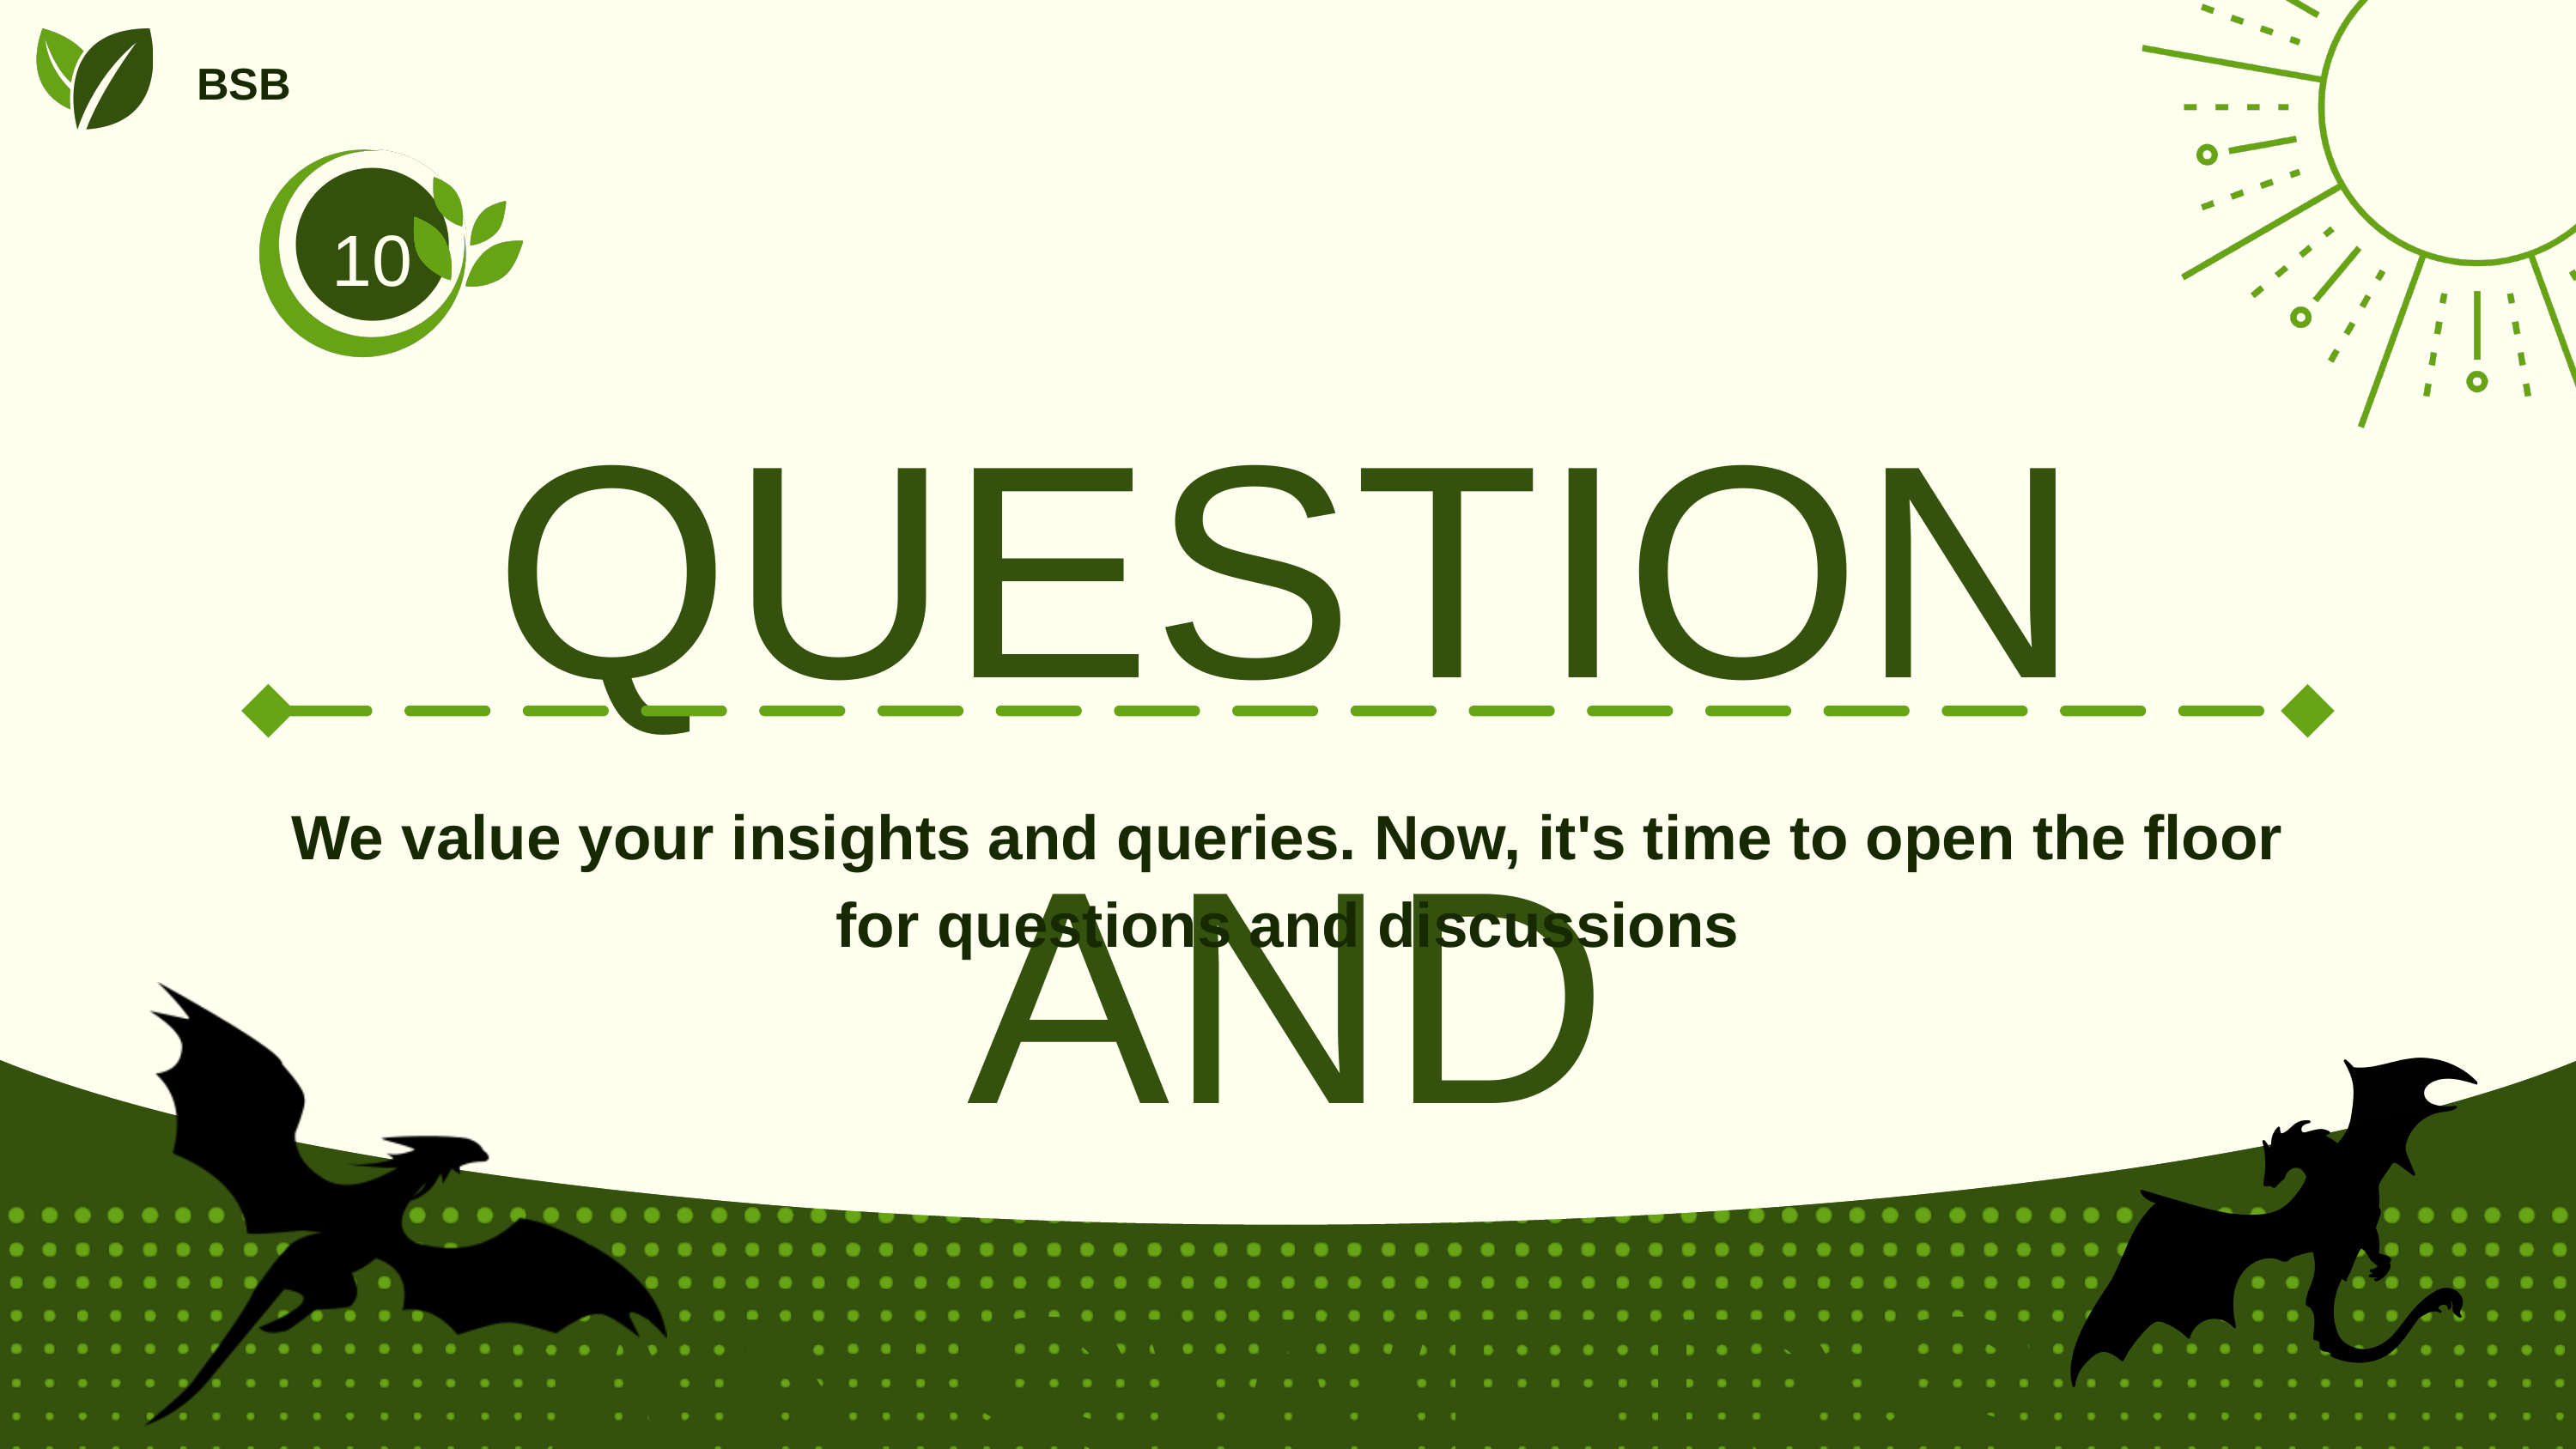

BSB

10
QUESTION AND ANSWERS

We value your insights and queries. Now, it's time to open the floor for questions and discussions